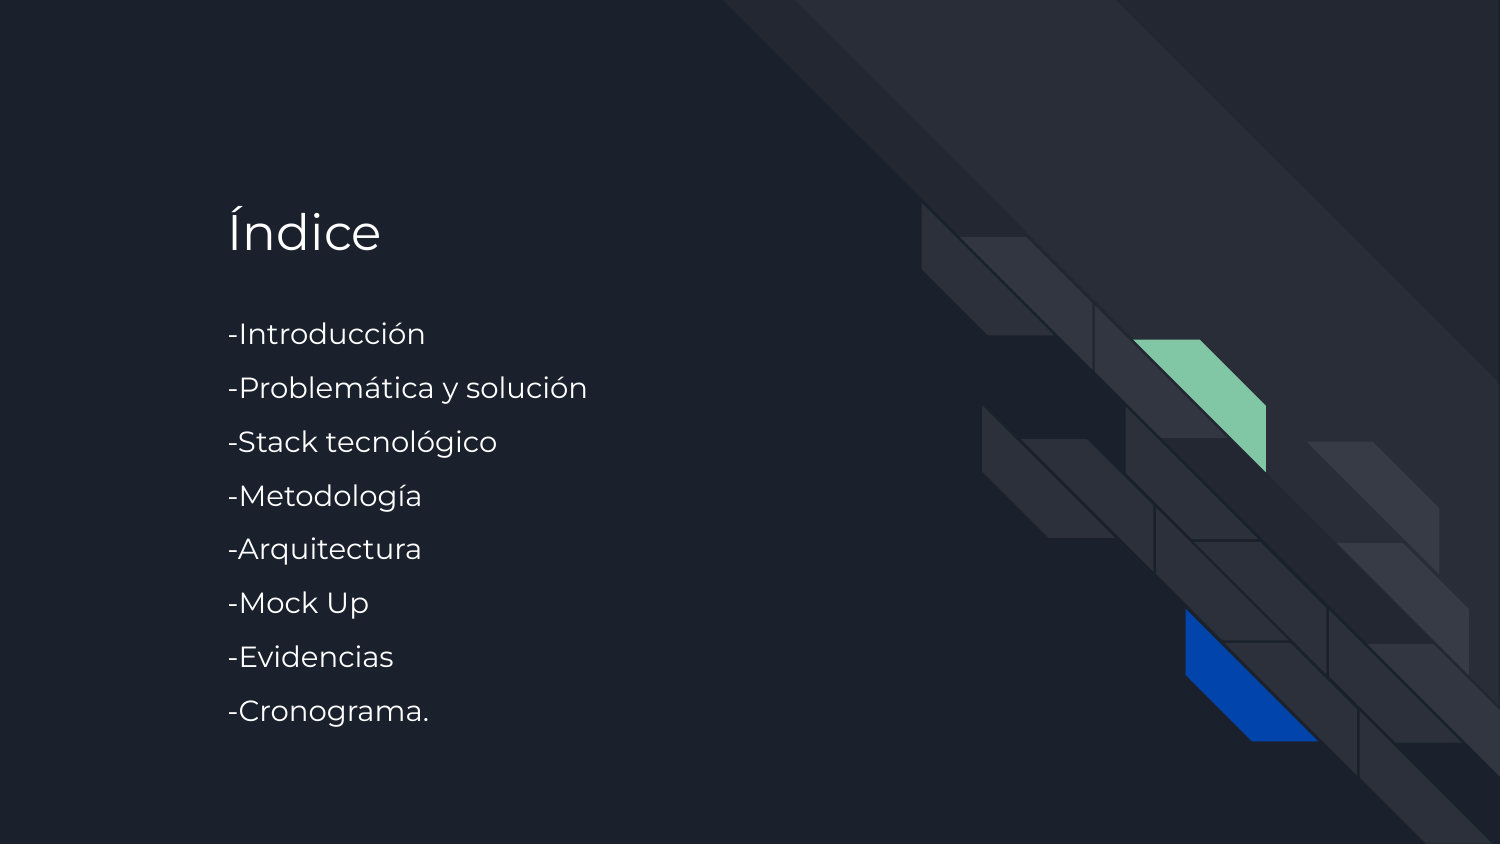

Índice
-Introducción
-Problemática y solución
-Stack tecnológico
-Metodología
-Arquitectura
-Mock Up
-Evidencias
-Cronograma.